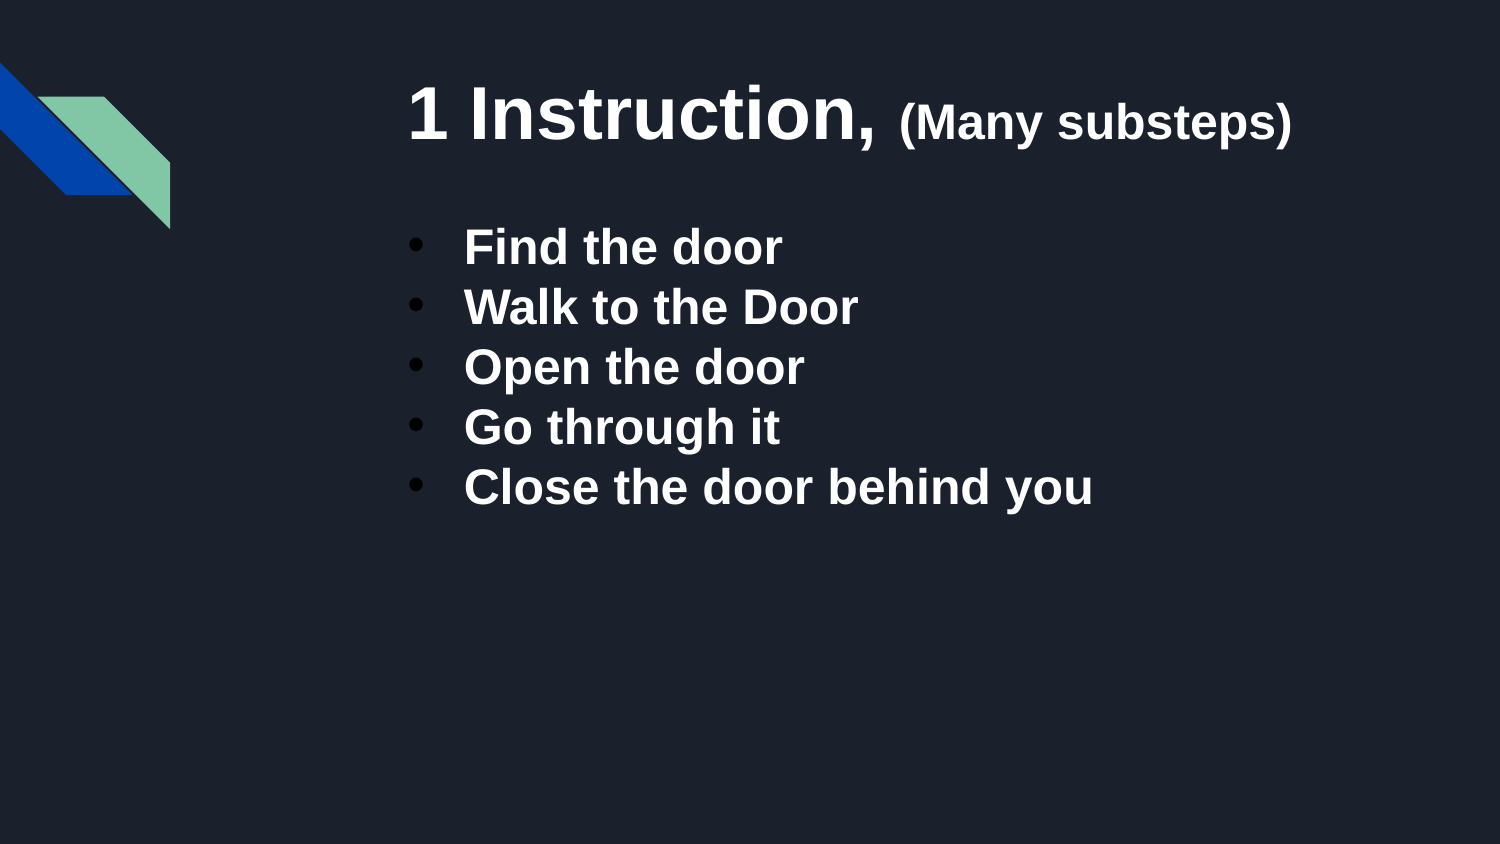

1 Instruction, (Many substeps)

Find the door
Walk to the Door
Open the door
Go through it
Close the door behind you